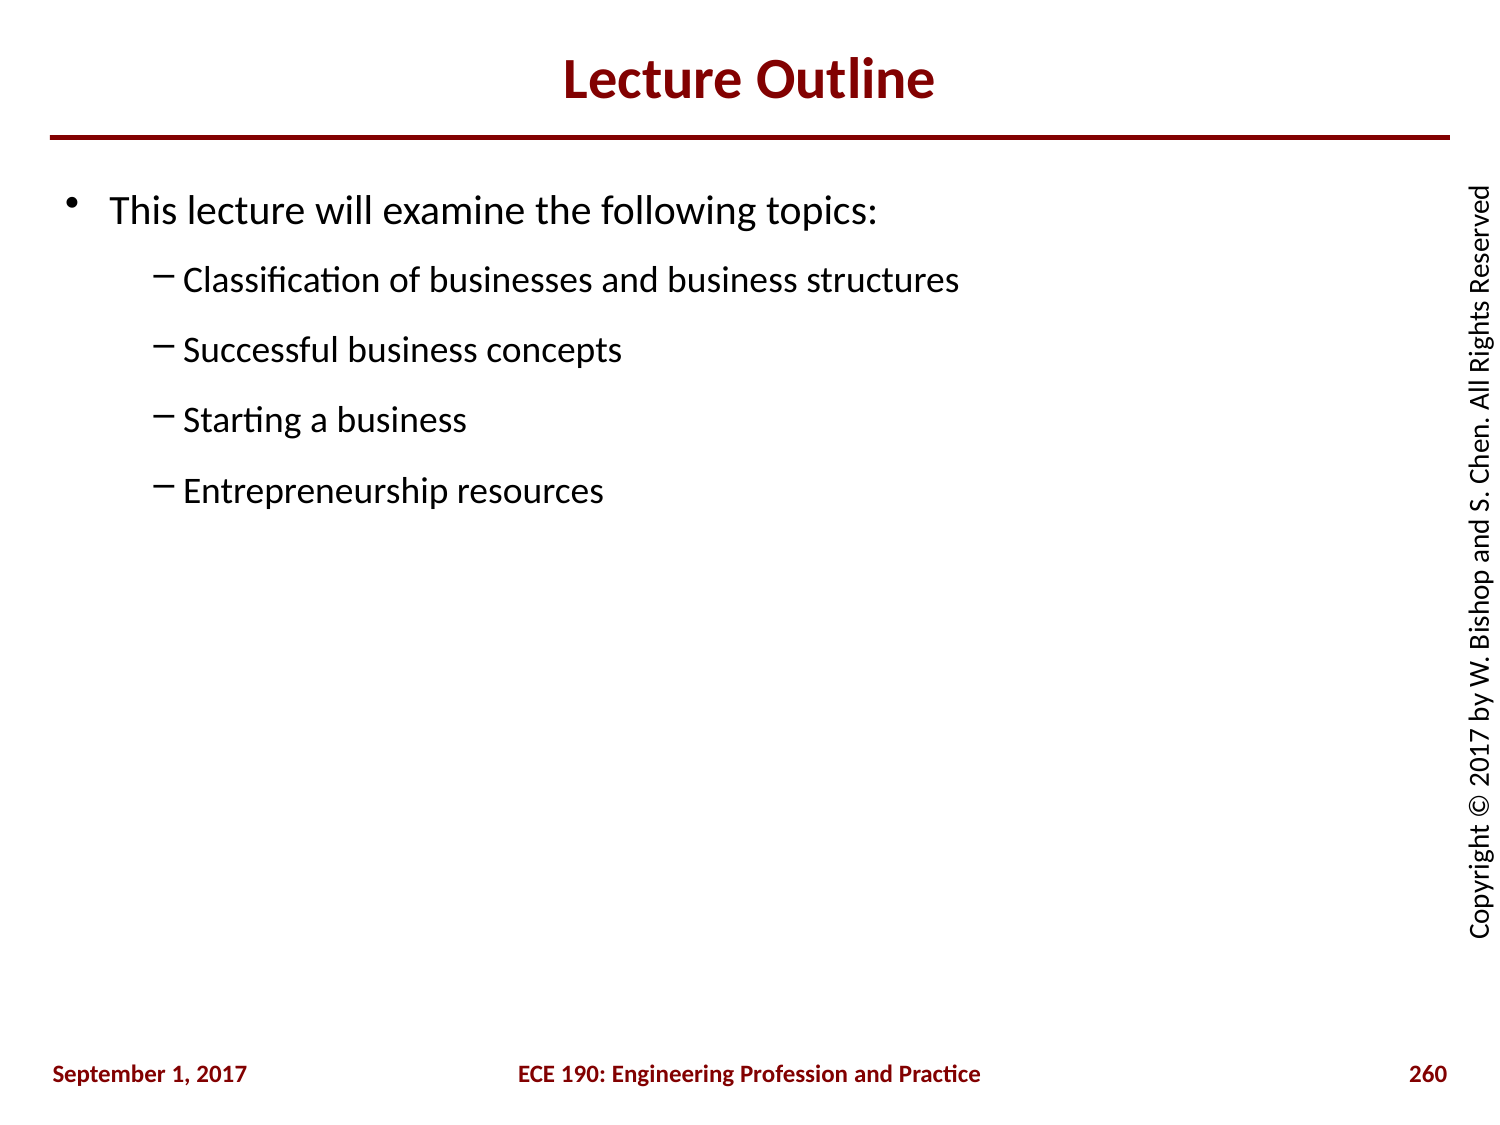

# Lecture Outline
This lecture will examine the following topics:
Classification of businesses and business structures
Successful business concepts
Starting a business
Entrepreneurship resources
September 1, 2017
ECE 190: Engineering Profession and Practice
260